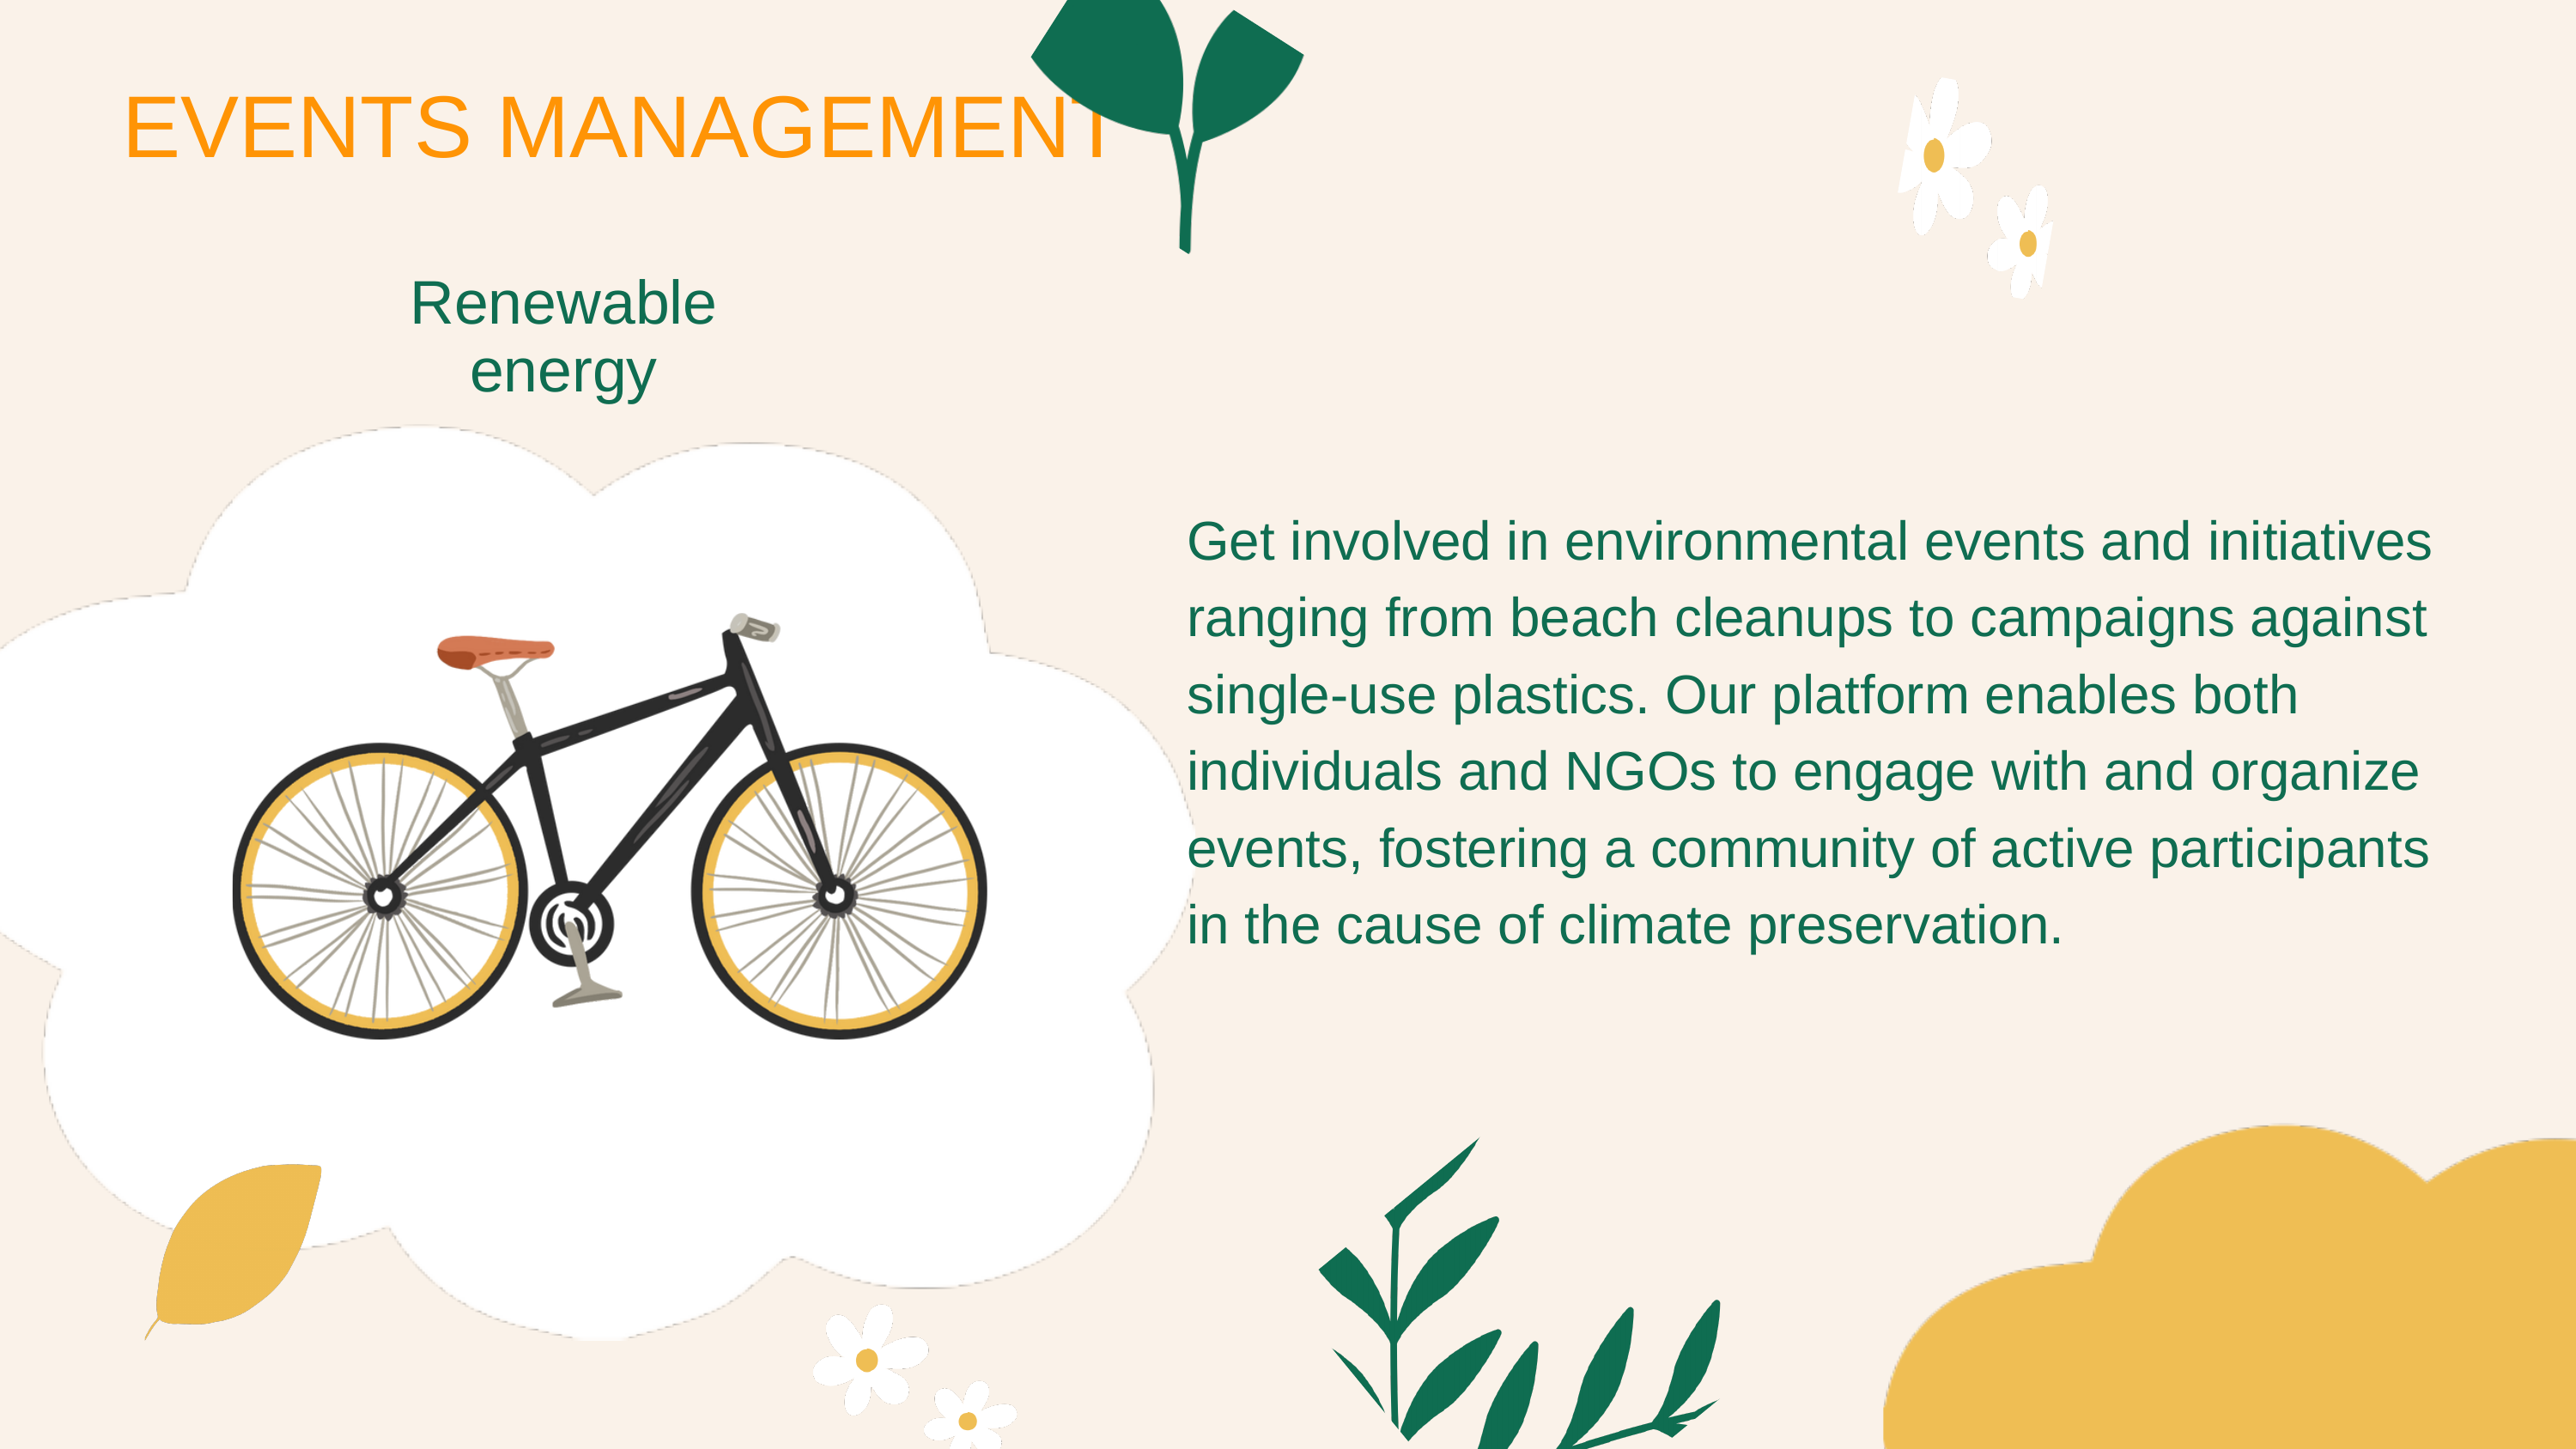

EVENTS MANAGEMENT

Renewable energy

Get involved in environmental events and initiatives ranging from beach cleanups to campaigns against single-use plastics. Our platform enables both individuals and NGOs to engage with and organize events, fostering a community of active participants in the cause of climate preservation.